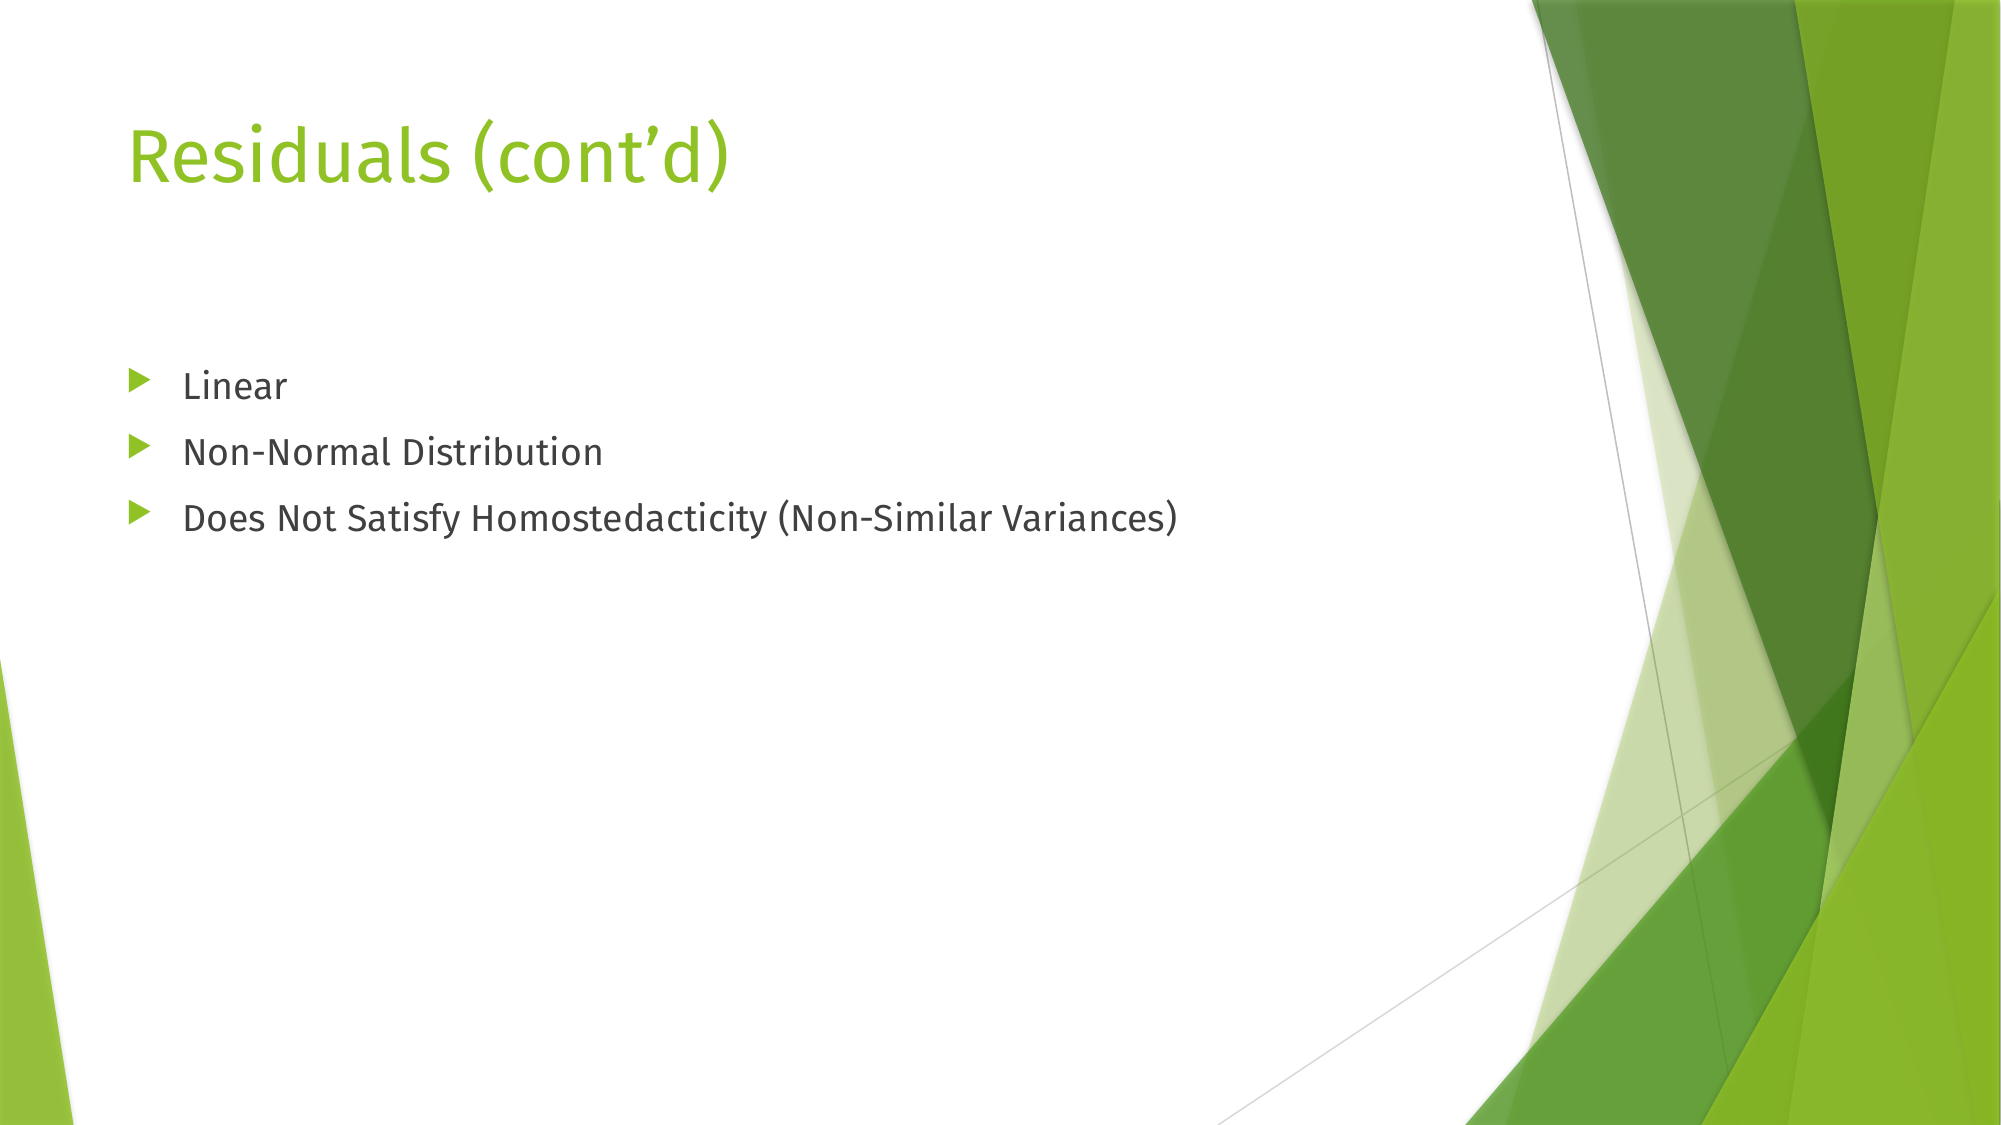

# Residuals (cont’d)
Linear
Non-Normal Distribution
Does Not Satisfy Homostedacticity (Non-Similar Variances)